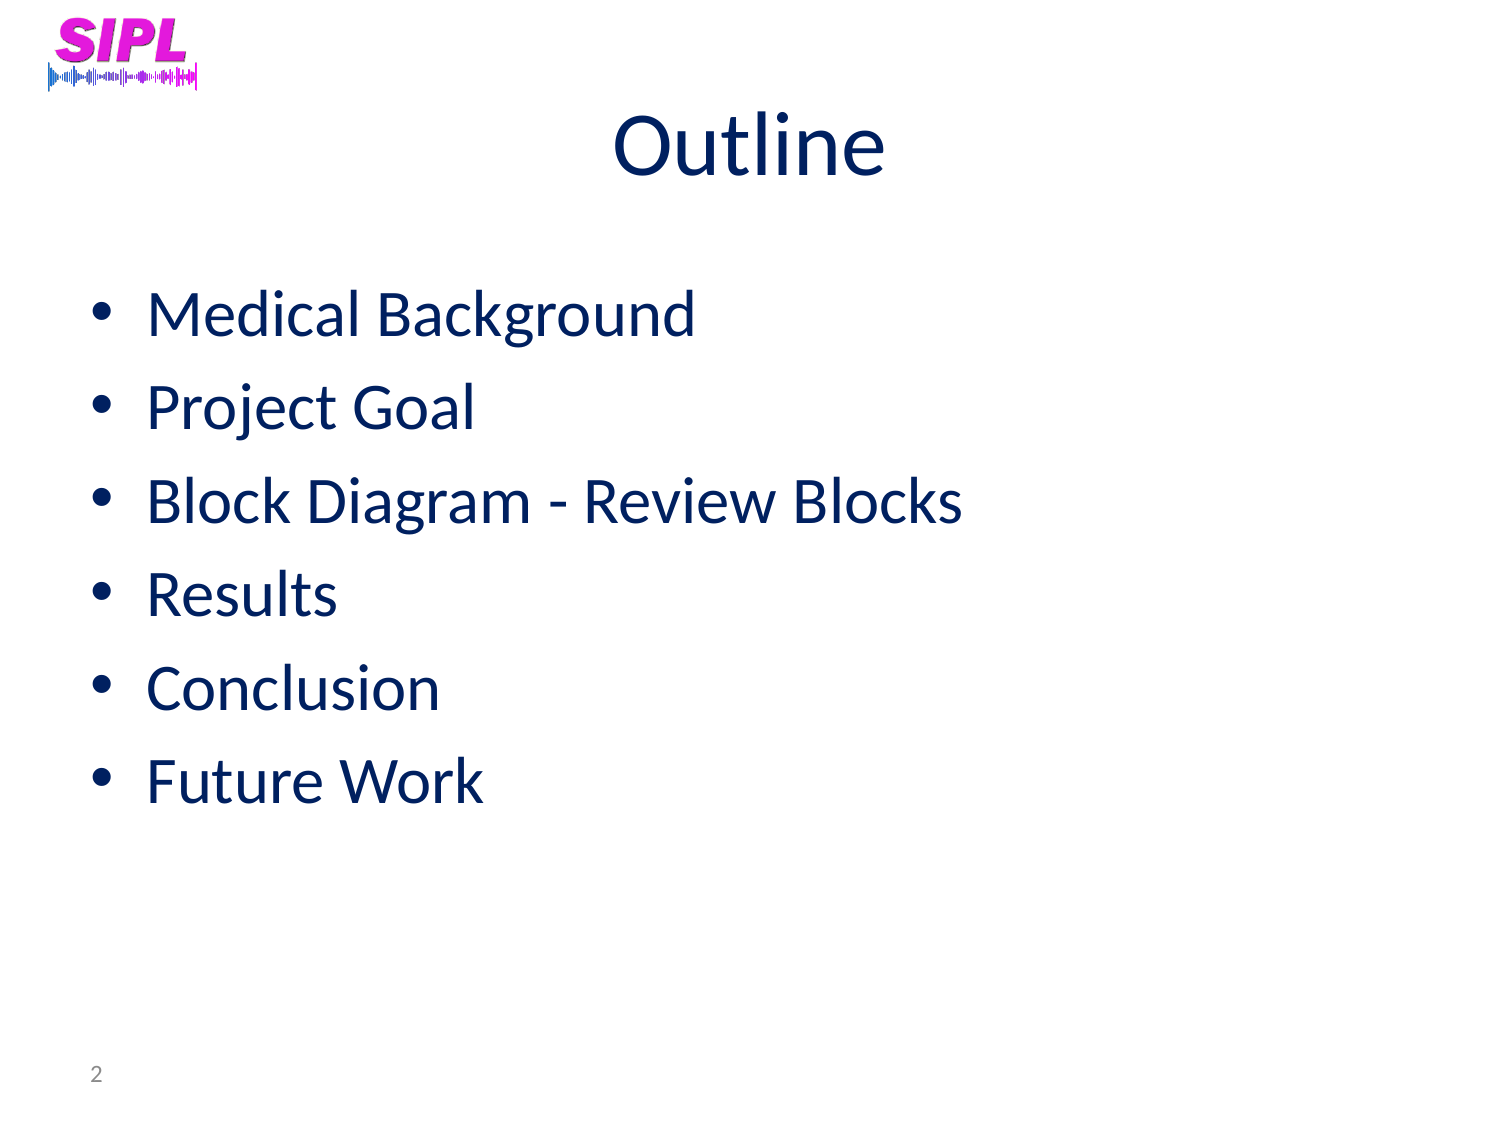

# Outline
Medical Background
Project Goal
Block Diagram - Review Blocks
Results
Conclusion
Future Work

2